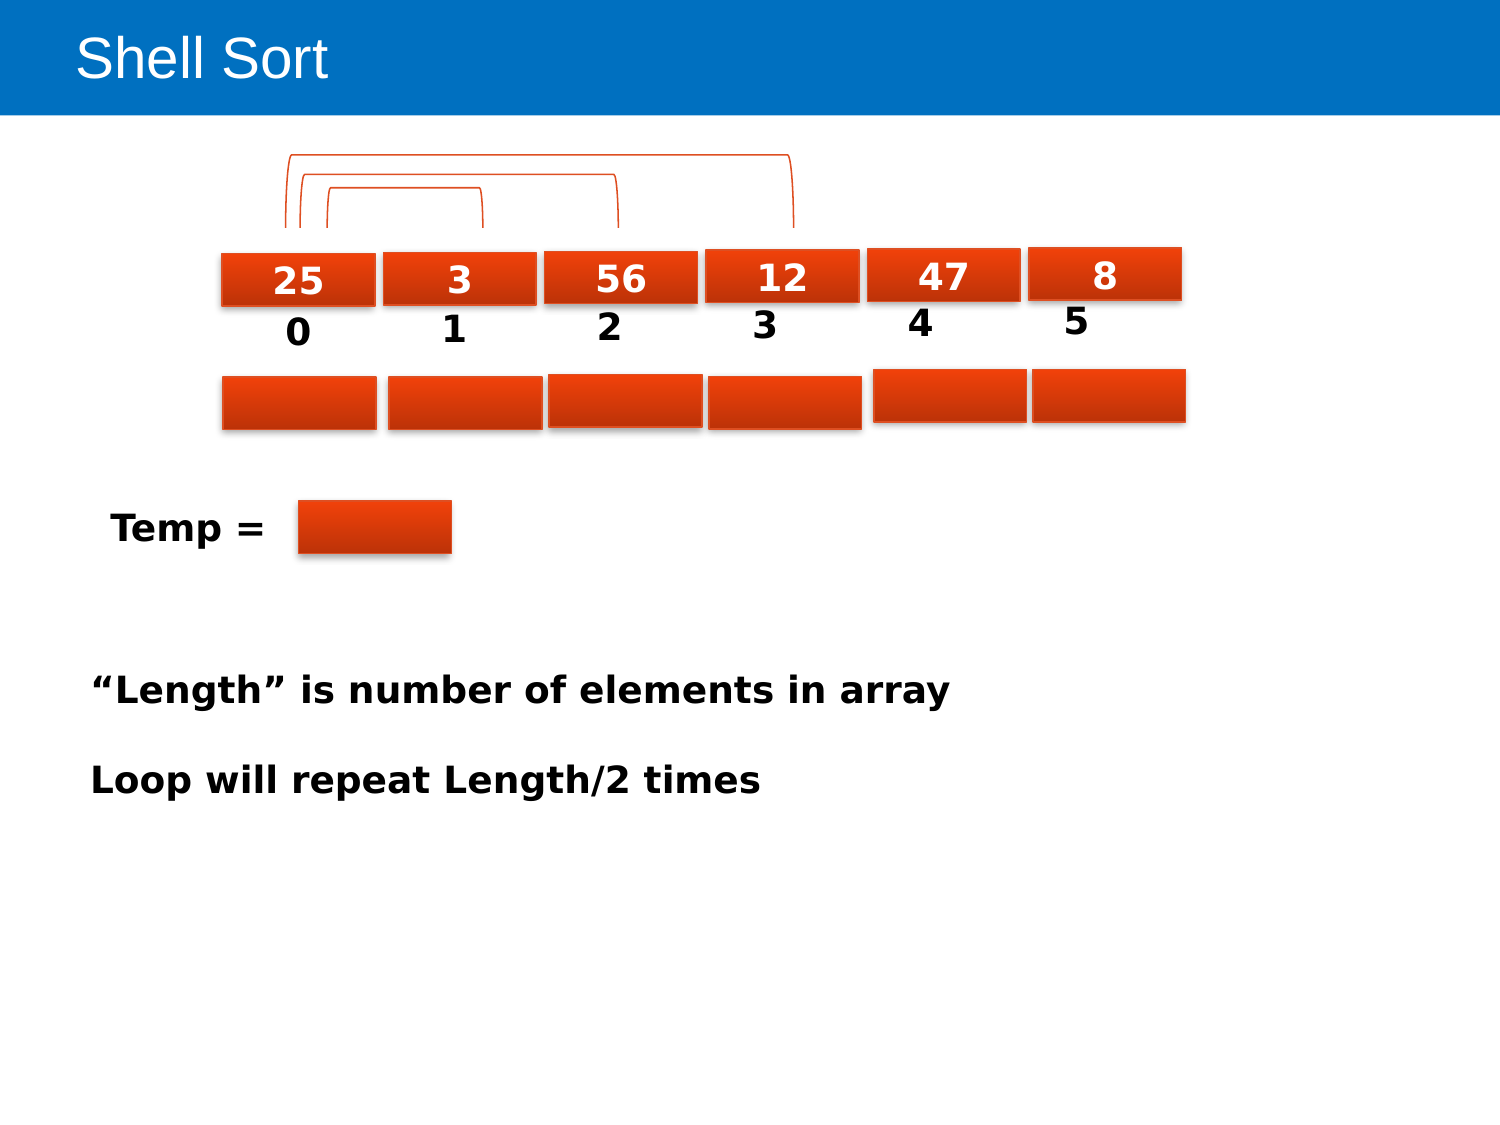

# Shell Sort

8
47
12
56
3
25
5
4
3
2
1
0

Temp =

“Length” is number of elements in array

Loop will repeat Length/2 times